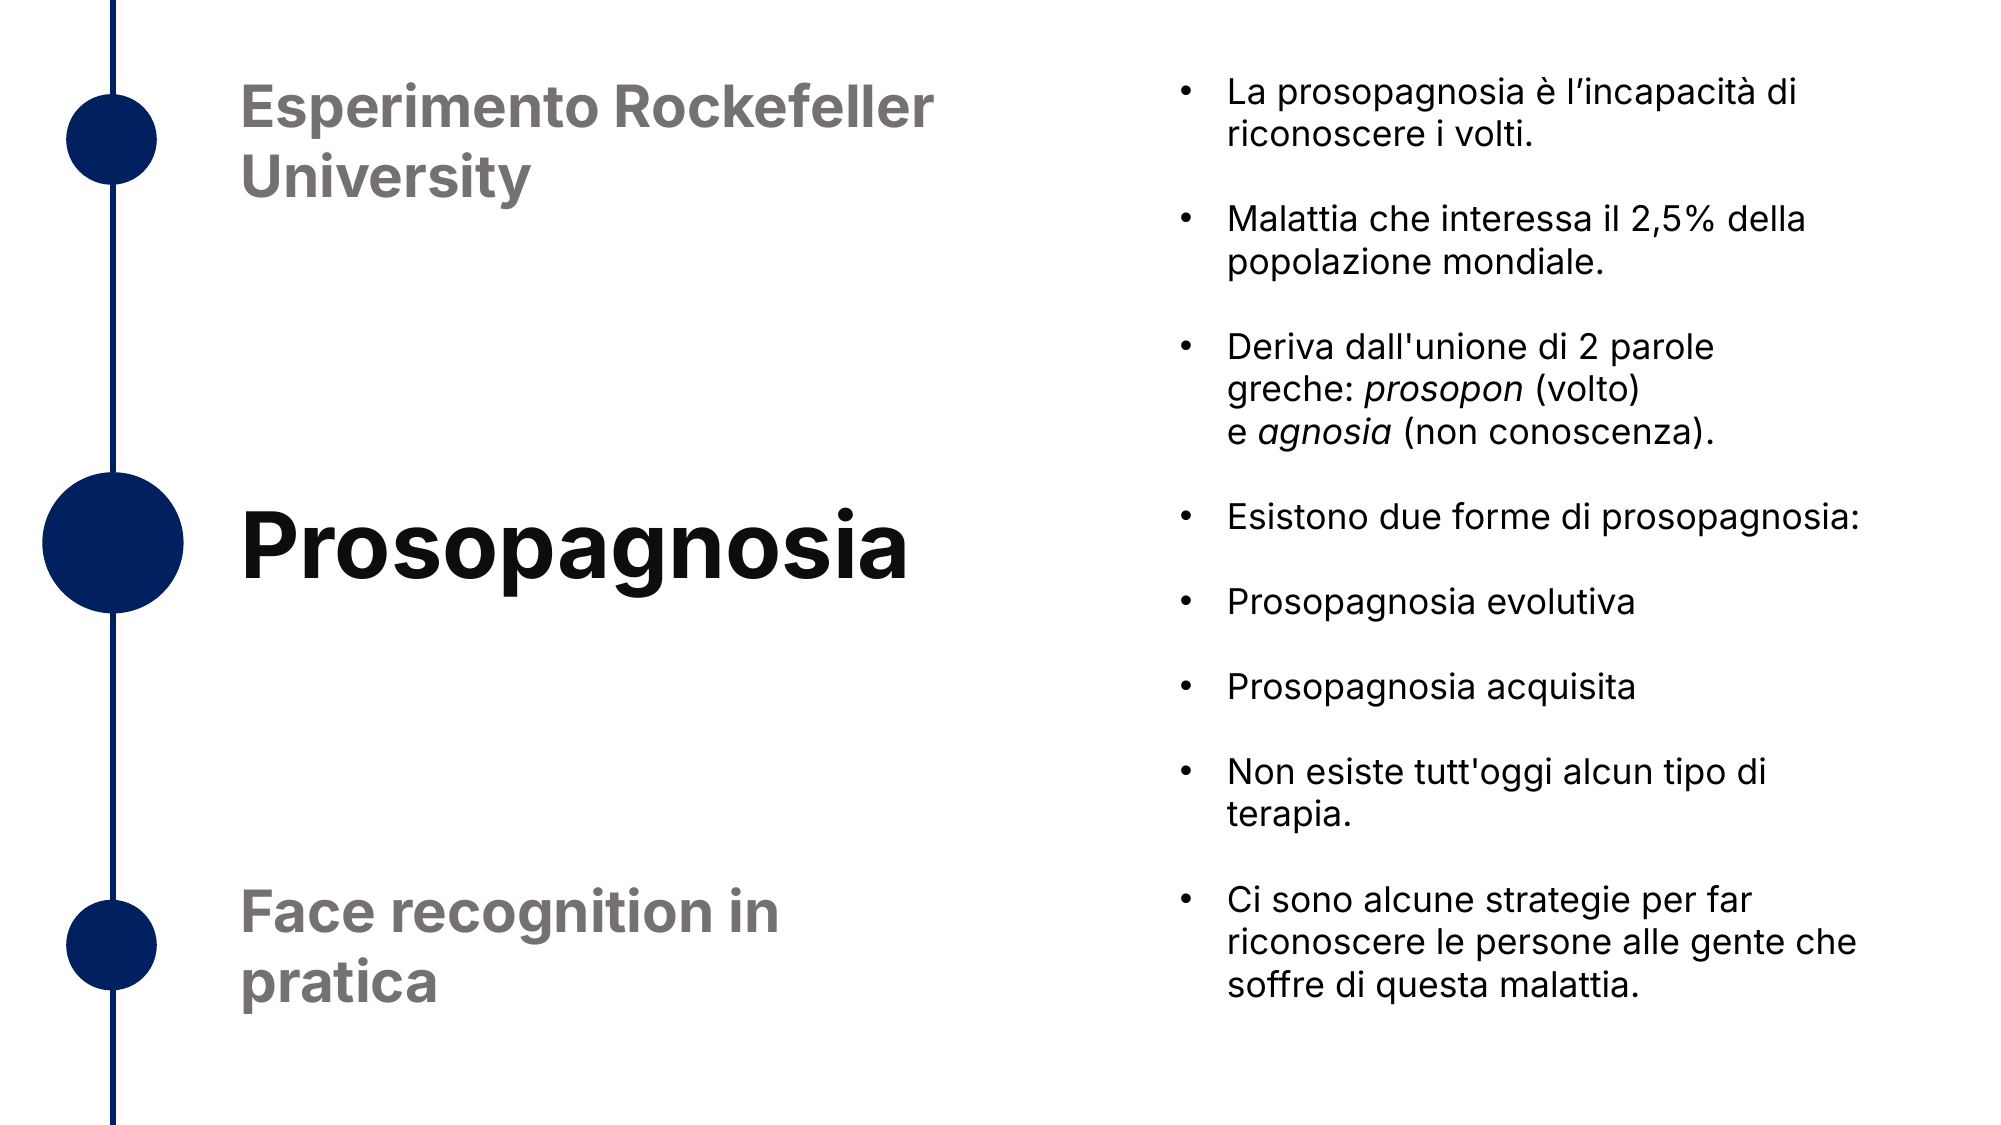

Esperimento Rockefeller University
La prosopagnosia è l’incapacità di riconoscere i volti.

Malattia che interessa il 2,5% della popolazione mondiale.

Deriva dall'unione di 2 parole greche: prosopon (volto) e agnosia (non conoscenza).

Esistono due forme di prosopagnosia:

Prosopagnosia evolutiva

Prosopagnosia acquisita

Non esiste tutt'oggi alcun tipo di terapia.

Ci sono alcune strategie per far riconoscere le persone alle gente che soffre di questa malattia.

Prosopagnosia
Face recognition in pratica